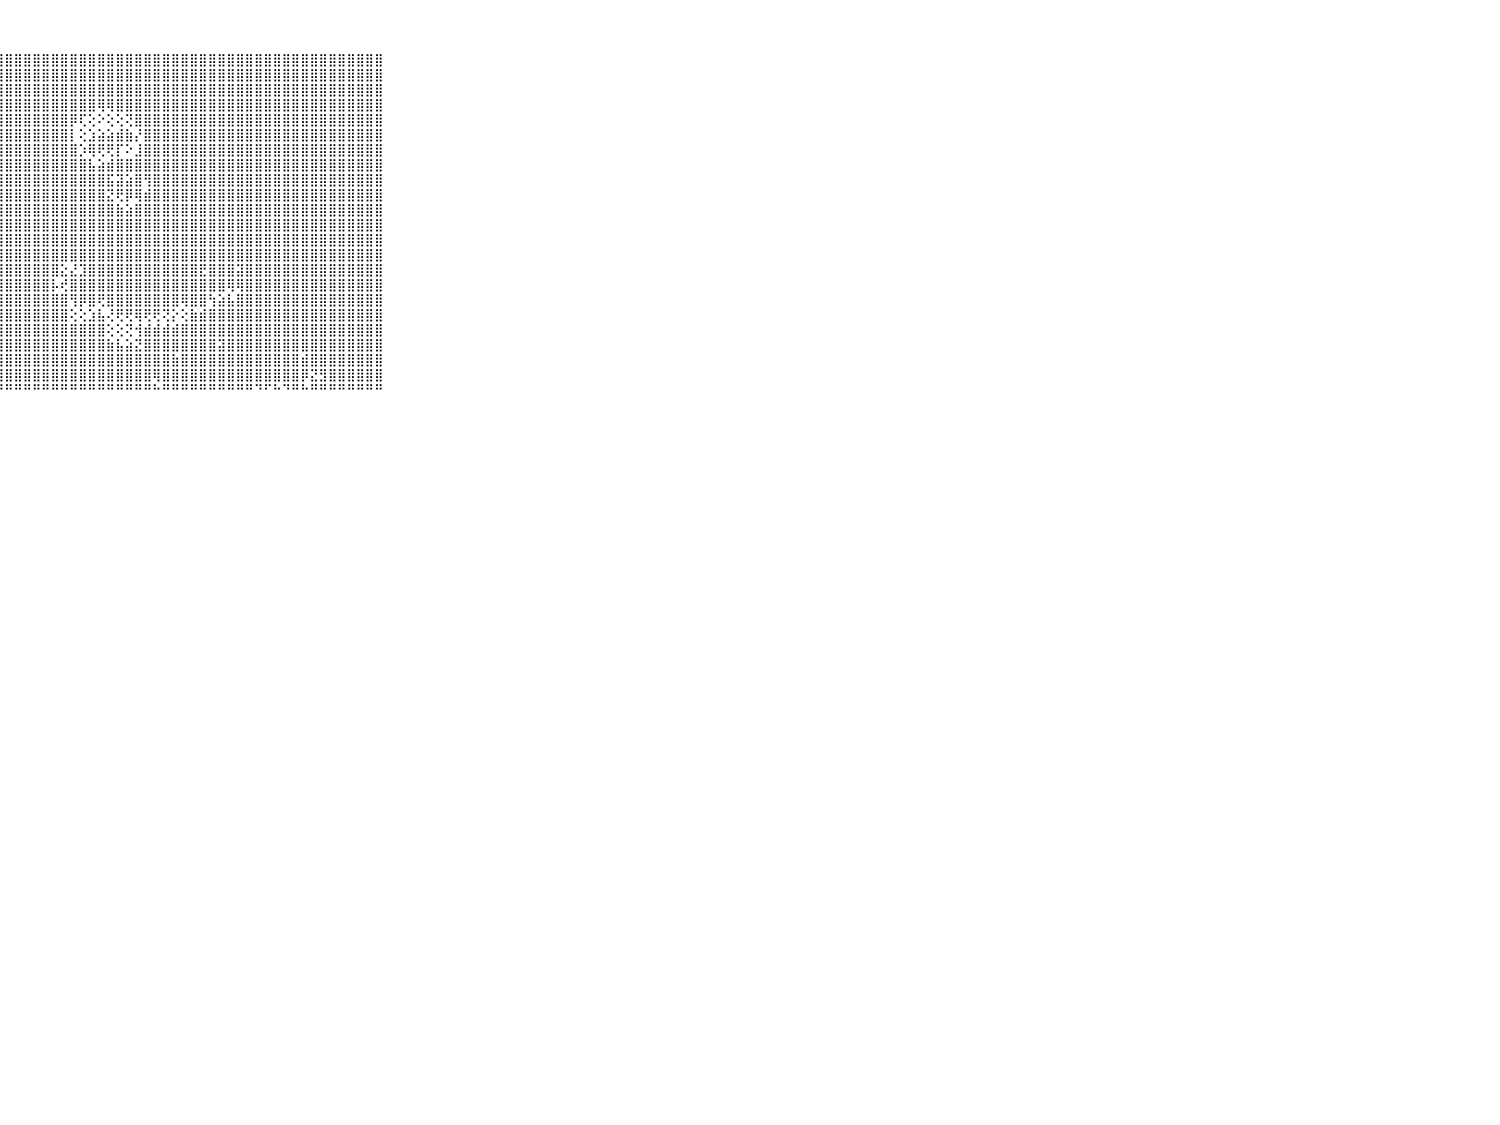

⠀⠀⠀⠀⠀⠀⠀⠀⠀⠀⠀⣿⣿⣿⣿⣿⣿⣿⣿⣿⣿⣿⣿⣿⣿⣿⣿⣿⣿⣿⣿⣿⣿⣿⣿⣿⣿⣿⣿⣿⣿⣿⣿⣿⣿⣿⣿⣿⣿⣿⣿⣿⣿⣿⣿⣿⣿⣿⣿⣿⣿⣿⣿⣿⣿⣿⣿⣿⣿⠀⠀⠀⠀⠀⠀⠀⠀⠀⠀⠀⠀
⠀⠀⠀⠀⠀⠀⠀⠀⠀⠀⠀⣿⣿⣿⣿⣿⣿⣿⣿⣿⣿⣿⣿⣿⣿⣿⣿⣿⣿⣿⣿⣿⣿⣿⣿⣿⣿⣿⣿⣿⣿⣿⣿⣿⣿⣿⣿⣿⣿⣿⣿⣿⣿⣿⣿⣿⣿⣿⣿⣿⣿⣿⣿⣿⣿⣿⣿⣿⣿⠀⠀⠀⠀⠀⠀⠀⠀⠀⠀⠀⠀
⠀⠀⠀⠀⠀⠀⠀⠀⠀⠀⠀⣿⣿⣿⣿⣿⣿⣿⣿⣿⣿⣿⣿⣿⣿⣿⣿⣿⣿⣿⣿⣿⣿⣿⣿⣿⣿⣿⣿⣿⣿⣿⣿⣿⣿⣿⣿⣿⣿⣿⣿⣿⣿⣿⣿⣿⣿⣿⣿⣿⣿⣿⣿⣿⣿⣿⣿⣿⣿⠀⠀⠀⠀⠀⠀⠀⠀⠀⠀⠀⠀
⠀⠀⠀⠀⠀⠀⠀⠀⠀⠀⠀⣿⣿⣿⣿⣿⣿⣿⣿⣿⣿⣿⣿⣿⣿⣿⣿⣿⣿⣿⣿⣿⣿⣿⣿⣿⣿⣿⢿⢿⣿⣿⣿⣿⣿⣿⣿⣿⣿⣿⣿⣿⣿⣿⣿⣿⣿⣿⣿⣿⣿⣿⣿⣿⣿⣿⣿⣿⣿⠀⠀⠀⠀⠀⠀⠀⠀⠀⠀⠀⠀
⠀⠀⠀⠀⠀⠀⠀⠀⠀⠀⠀⣿⣿⣿⣿⣿⣿⣿⣿⣿⣿⣿⣿⣿⣿⣿⣿⣿⣿⣿⣿⣿⣿⣿⣿⡿⢏⢕⠕⢕⢕⢝⣿⣿⣿⣿⣿⣿⣿⣿⣿⣿⣿⣿⣿⣿⣿⣿⣿⣿⣿⣿⣿⣿⣿⣿⣿⣿⣿⠀⠀⠀⠀⠀⠀⠀⠀⠀⠀⠀⠀
⠀⠀⠀⠀⠀⠀⠀⠀⠀⠀⠀⣿⣿⣿⣿⣿⣿⣿⣿⣿⣿⣿⣿⣿⣿⣿⣿⣿⣿⣿⣿⣿⣿⣿⣿⡇⢕⣱⣵⣵⣾⣷⡜⣿⣿⣿⣿⣿⣿⣿⣿⣿⣿⣿⣿⣿⣿⣿⣿⣿⣿⣿⣿⣿⣿⣿⣿⣿⣿⠀⠀⠀⠀⠀⠀⠀⠀⠀⠀⠀⠀
⠀⠀⠀⠀⠀⠀⠀⠀⠀⠀⠀⣿⣿⣿⣿⣿⣿⣿⣿⣿⣿⣿⣿⣿⣿⣿⣿⣿⣿⣿⣿⣿⣿⣿⣿⣿⡱⢿⢟⢟⡏⠕⣸⣿⣿⣿⣿⣿⣿⣿⣿⣿⣿⣿⣿⣿⣿⣿⣿⣿⣿⣿⣿⣿⣿⣿⣿⣿⣿⠀⠀⠀⠀⠀⠀⠀⠀⠀⠀⠀⠀
⠀⠀⠀⠀⠀⠀⠀⠀⠀⠀⠀⣿⣿⣿⣿⣿⣿⣿⣿⣿⣿⣿⣿⣿⣿⣿⣿⣿⣿⣿⣿⣿⣿⣿⣿⣿⣿⣧⣵⣾⣿⣿⣿⣿⣿⣿⣿⣿⣿⣿⣿⣿⣿⣿⣿⣿⣿⣿⣿⣿⣿⣿⣿⣿⣿⣿⣿⣿⣿⠀⠀⠀⠀⠀⠀⠀⠀⠀⠀⠀⠀
⠀⠀⠀⠀⠀⠀⠀⠀⠀⠀⠀⣿⣿⣿⣿⣿⣿⣿⣿⣿⣿⣿⣿⣿⣿⣿⣿⣿⣿⣿⣿⣿⣿⣿⣿⣿⣿⣿⣿⣯⣽⣵⣿⢻⣿⣿⣿⣿⣿⣿⣿⣿⣿⣿⣿⣿⣿⣿⣿⣿⣿⣿⣿⣿⣿⣿⣿⣿⣿⠀⠀⠀⠀⠀⠀⠀⠀⠀⠀⠀⠀
⠀⠀⠀⠀⠀⠀⠀⠀⠀⠀⠀⣿⣿⣿⣿⣿⣿⣿⣿⣿⣿⣿⣿⣿⣿⣿⣿⣿⣿⣿⣿⣿⣿⣿⣿⣿⣿⣿⣿⣝⢟⡿⢿⣾⣿⣿⣿⣿⣿⣿⣿⣿⣿⣿⣿⣿⣿⣿⣿⣿⣿⣿⣿⣿⣿⣿⣿⣿⣿⠀⠀⠀⠀⠀⠀⠀⠀⠀⠀⠀⠀
⠀⠀⠀⠀⠀⠀⠀⠀⠀⠀⠀⣿⣿⣿⣿⣿⣿⣿⣿⣿⣿⣿⣿⣿⣿⣿⣿⣿⣿⣿⣿⣿⣿⣿⣿⣿⣿⣿⣿⣿⣷⣵⣿⣿⣿⣿⣿⣿⣿⣿⣿⣿⣿⣿⣿⣿⣿⣿⣿⣿⣿⣿⣿⣿⣿⣿⣿⣿⣿⠀⠀⠀⠀⠀⠀⠀⠀⠀⠀⠀⠀
⠀⠀⠀⠀⠀⠀⠀⠀⠀⠀⠀⣿⣿⣿⣿⣿⣿⣿⣿⣿⣿⣿⣿⣿⣿⣿⣿⣿⣿⣿⣿⣿⣿⣿⣿⣿⣿⣿⣿⣿⣿⣿⣿⣿⣿⣿⣿⣿⣿⣿⣿⣿⣿⣿⣿⣿⣿⣿⣿⣿⣿⣿⣿⣿⣿⣿⣿⣿⣿⠀⠀⠀⠀⠀⠀⠀⠀⠀⠀⠀⠀
⠀⠀⠀⠀⠀⠀⠀⠀⠀⠀⠀⣿⣿⣿⣿⣿⣿⣿⣿⣿⣿⣿⣿⣿⣿⣿⣿⣿⣿⣿⣿⣿⣿⣿⣿⣿⣿⣿⣿⣿⣿⣿⣿⣿⣿⣿⣿⣿⣿⣿⣿⣿⣿⣿⣿⣿⣿⣿⣿⣿⣿⣿⣿⣿⣿⣿⣿⣿⣿⠀⠀⠀⠀⠀⠀⠀⠀⠀⠀⠀⠀
⠀⠀⠀⠀⠀⠀⠀⠀⠀⠀⠀⣿⣿⣿⣿⣿⣿⣿⣿⣿⣿⣿⣿⣿⣿⣿⣿⣿⣿⣿⣿⣿⣿⣿⣿⣿⣿⣿⣿⣿⣿⣿⣿⣿⣿⣿⣿⣿⣿⣿⣿⣿⣿⣿⣿⣿⣿⣿⣿⣿⣿⣿⣿⣿⣿⣿⣿⣿⣿⠀⠀⠀⠀⠀⠀⠀⠀⠀⠀⠀⠀
⠀⠀⠀⠀⠀⠀⠀⠀⠀⠀⠀⣿⣿⣿⣿⣿⣿⣿⣿⣿⣿⣿⣿⣿⣿⣿⣿⣿⣿⣿⣿⣿⣿⣿⣕⣜⣹⣿⣿⣿⣿⣿⣿⣿⣿⣿⣿⣿⣿⣟⣿⣿⣿⣽⣿⣿⣿⣿⣿⣿⣿⣿⣿⣿⣿⣿⣿⣿⣿⠀⠀⠀⠀⠀⠀⠀⠀⠀⠀⠀⠀
⠀⠀⠀⠀⠀⠀⠀⠀⠀⠀⠀⣿⣿⣿⣿⣿⣿⣿⣿⣿⣿⣿⣿⣿⣿⣿⣿⣿⣿⣿⣿⣿⣿⡧⢞⣿⣿⣿⣿⣿⣿⣿⣿⣿⣿⣿⣿⣿⣿⣿⣿⣿⢿⢿⣿⣿⣿⣿⣿⣿⣿⣿⣿⣿⣿⣿⣿⣿⣿⠀⠀⠀⠀⠀⠀⠀⠀⠀⠀⠀⠀
⠀⠀⠀⠀⠀⠀⠀⠀⠀⠀⠀⣿⣿⣿⣿⣿⣿⣿⣿⣿⣿⣿⣿⣿⣿⣿⣿⣿⣿⣿⣿⣿⣿⣿⣿⢻⡿⣿⢟⣿⣿⣿⣿⣿⣿⣿⣿⢿⣿⣿⢳⣵⣧⣿⣿⣿⣿⣿⣿⣿⣿⣿⣿⣿⣿⣿⣿⣿⣿⠀⠀⠀⠀⠀⠀⠀⠀⠀⠀⠀⠀
⠀⠀⠀⠀⠀⠀⠀⠀⠀⠀⠀⣿⣿⣿⣿⣿⣿⣿⣿⣿⣿⣿⣿⣿⣿⣿⣿⣿⣿⣿⣿⣿⣿⣿⣿⢕⢕⣱⣧⢜⢟⢟⢿⢟⢟⢝⡕⢕⣷⣾⣿⣿⣿⣿⣿⣿⣿⣿⣿⣿⣿⣿⣿⣿⣿⣿⣿⣿⣿⠀⠀⠀⠀⠀⠀⠀⠀⠀⠀⠀⠀
⠀⠀⠀⠀⠀⠀⠀⠀⠀⠀⠀⣿⣿⣿⣿⣿⣿⣿⣿⣿⣿⣿⣿⣿⣿⣿⣿⣿⣿⣿⣿⣿⣿⣿⣿⣿⣿⣿⣿⢕⢕⢝⢺⣾⣾⣾⣾⣿⣿⣿⣿⣿⣿⣿⣿⣿⣿⣿⣿⣿⣿⣿⣿⣿⣿⣿⣿⣿⣿⠀⠀⠀⠀⠀⠀⠀⠀⠀⠀⠀⠀
⠀⠀⠀⠀⠀⠀⠀⠀⠀⠀⠀⣿⣿⣿⣿⣿⣿⣿⣿⣿⣿⣿⣿⣿⣿⣿⣿⣿⣿⣿⣿⣿⣿⣿⣿⣿⣿⣿⣿⣷⣧⣵⣝⣿⣿⣿⣿⣿⣿⣿⣿⣽⣿⣿⣿⣿⣿⣿⣿⣿⣿⣿⣿⣿⣿⣿⣿⣿⣿⠀⠀⠀⠀⠀⠀⠀⠀⠀⠀⠀⠀
⠀⠀⠀⠀⠀⠀⠀⠀⠀⠀⠀⣿⣿⣿⣿⣿⣿⣿⣿⣿⣿⣿⣿⣿⣿⣿⣿⣿⣿⣿⣿⣿⣿⣿⣿⣿⣿⣿⣿⣿⣿⣿⣿⣿⣿⣿⣷⣿⣿⣿⣿⣿⣿⣿⣿⣿⣿⣿⣿⣿⣾⣿⣿⣿⣿⣿⣿⣿⣿⠀⠀⠀⠀⠀⠀⠀⠀⠀⠀⠀⠀
⠀⠀⠀⠀⠀⠀⠀⠀⠀⠀⠀⣿⣿⣿⣿⣿⣿⣿⣿⣿⣿⣿⣿⣿⣿⣿⣿⣿⣿⣿⣿⣿⣿⣿⣿⣿⣿⣿⣿⣿⣿⣿⣿⣿⢿⣿⣿⣿⣿⣿⣿⣿⣿⣿⣿⣿⣿⣿⣿⣿⡿⣝⣻⣿⣿⣿⣿⣿⣿⠀⠀⠀⠀⠀⠀⠀⠀⠀⠀⠀⠀
⠀⠀⠀⠀⠀⠀⠀⠀⠀⠀⠀⠛⠛⠛⠛⠛⠛⠛⠛⠛⠛⠛⠛⠛⠛⠛⠛⠛⠛⠛⠛⠛⠛⠛⠛⠛⠛⠛⠛⠛⠛⠛⠛⠛⠓⠛⠛⠛⠛⠛⠛⠛⠛⠛⠛⠙⠋⠓⠙⠛⠓⠛⠛⠛⠛⠛⠛⠛⠛⠀⠀⠀⠀⠀⠀⠀⠀⠀⠀⠀⠀